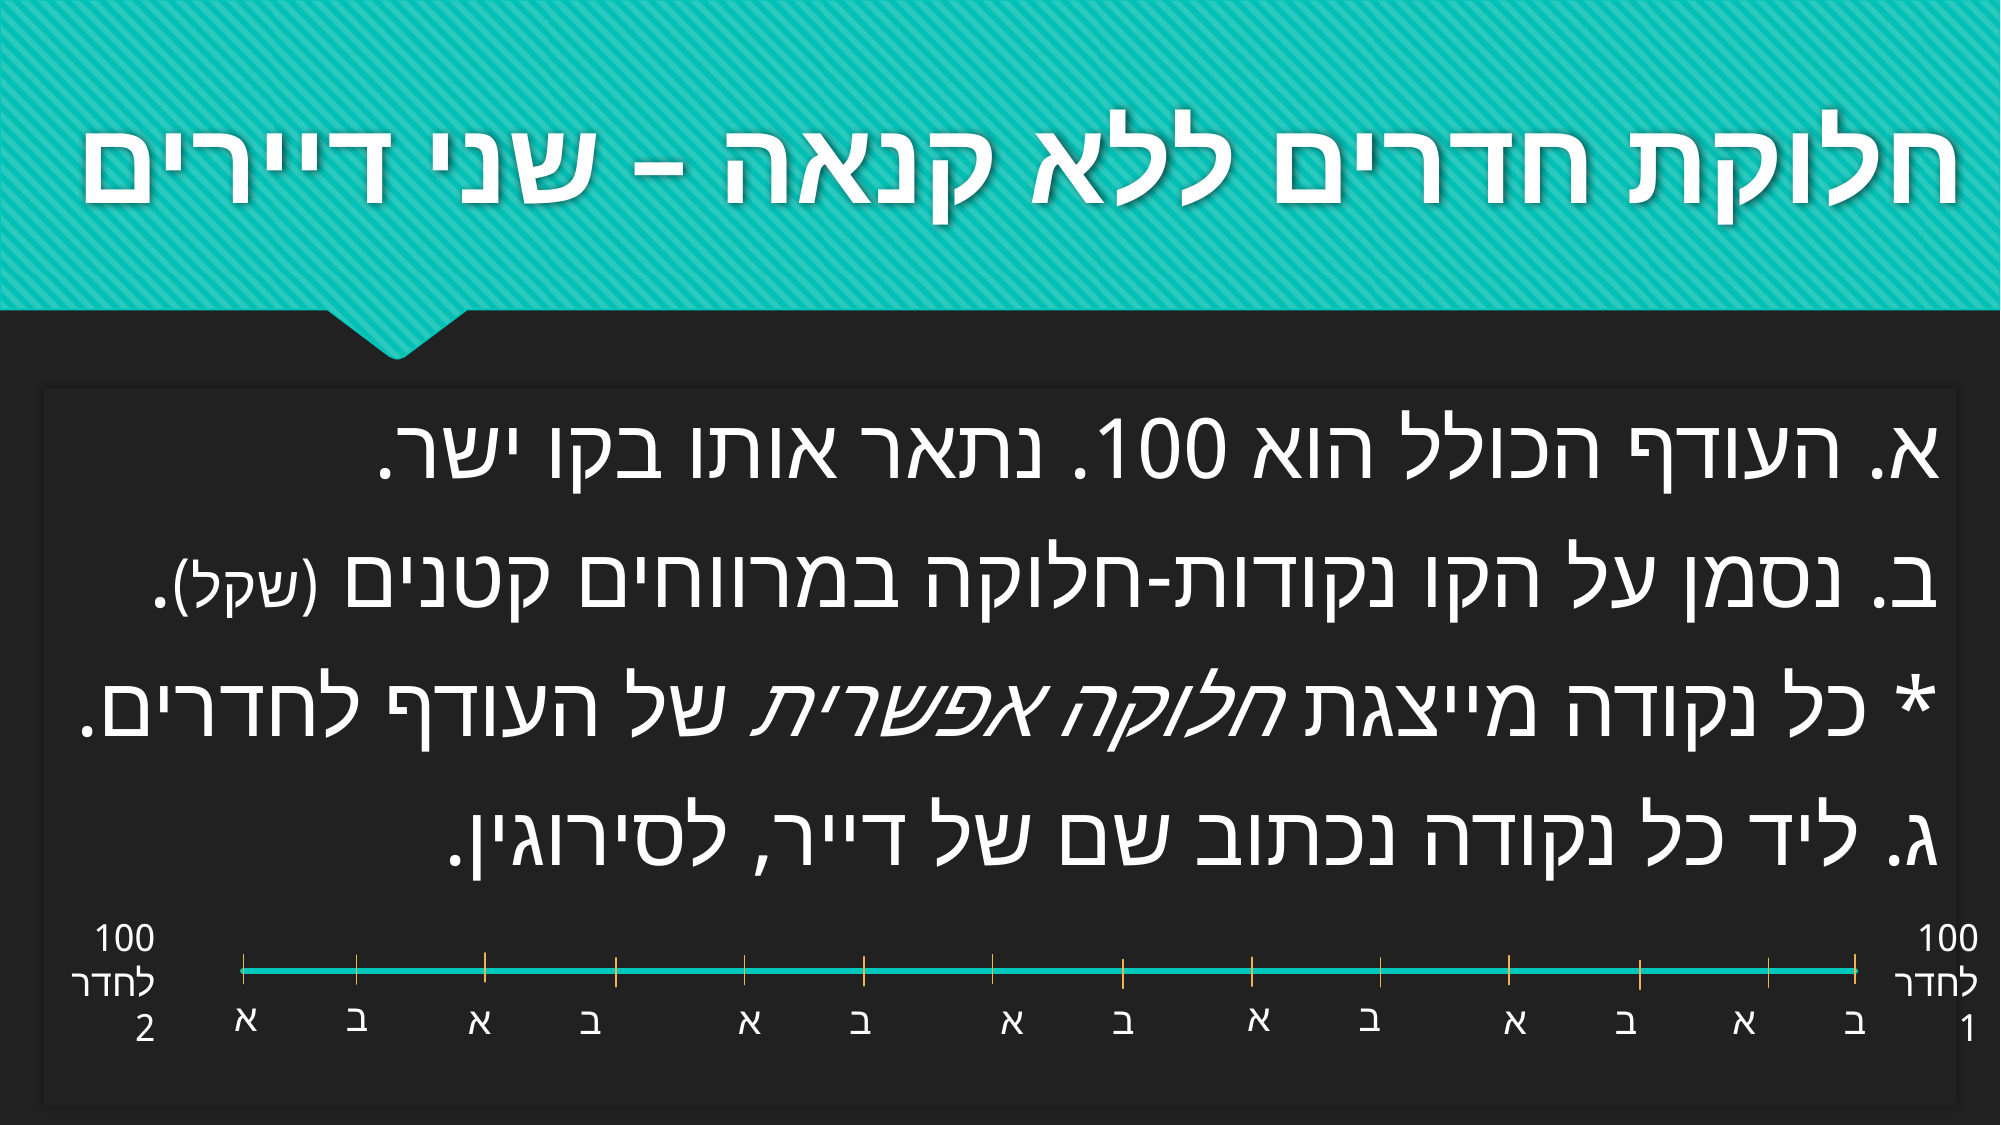

# חלוקת חדרים ללא קנאה – שני דיירים

א. העודף הכולל הוא 100. נתאר אותו בקו ישר.
ב. נסמן על הקו נקודות-חלוקה במרווחים קטנים (שקל).
	* כל נקודה מייצגת חלוקה אפשרית של העודף לחדרים.
ג. ליד כל נקודה נכתוב שם של דייר, לסירוגין.
100
לחדר
2
100
לחדר
1
א
ב
א
ב
א
ב
א
ב
א
ב
א
ב
א
ב